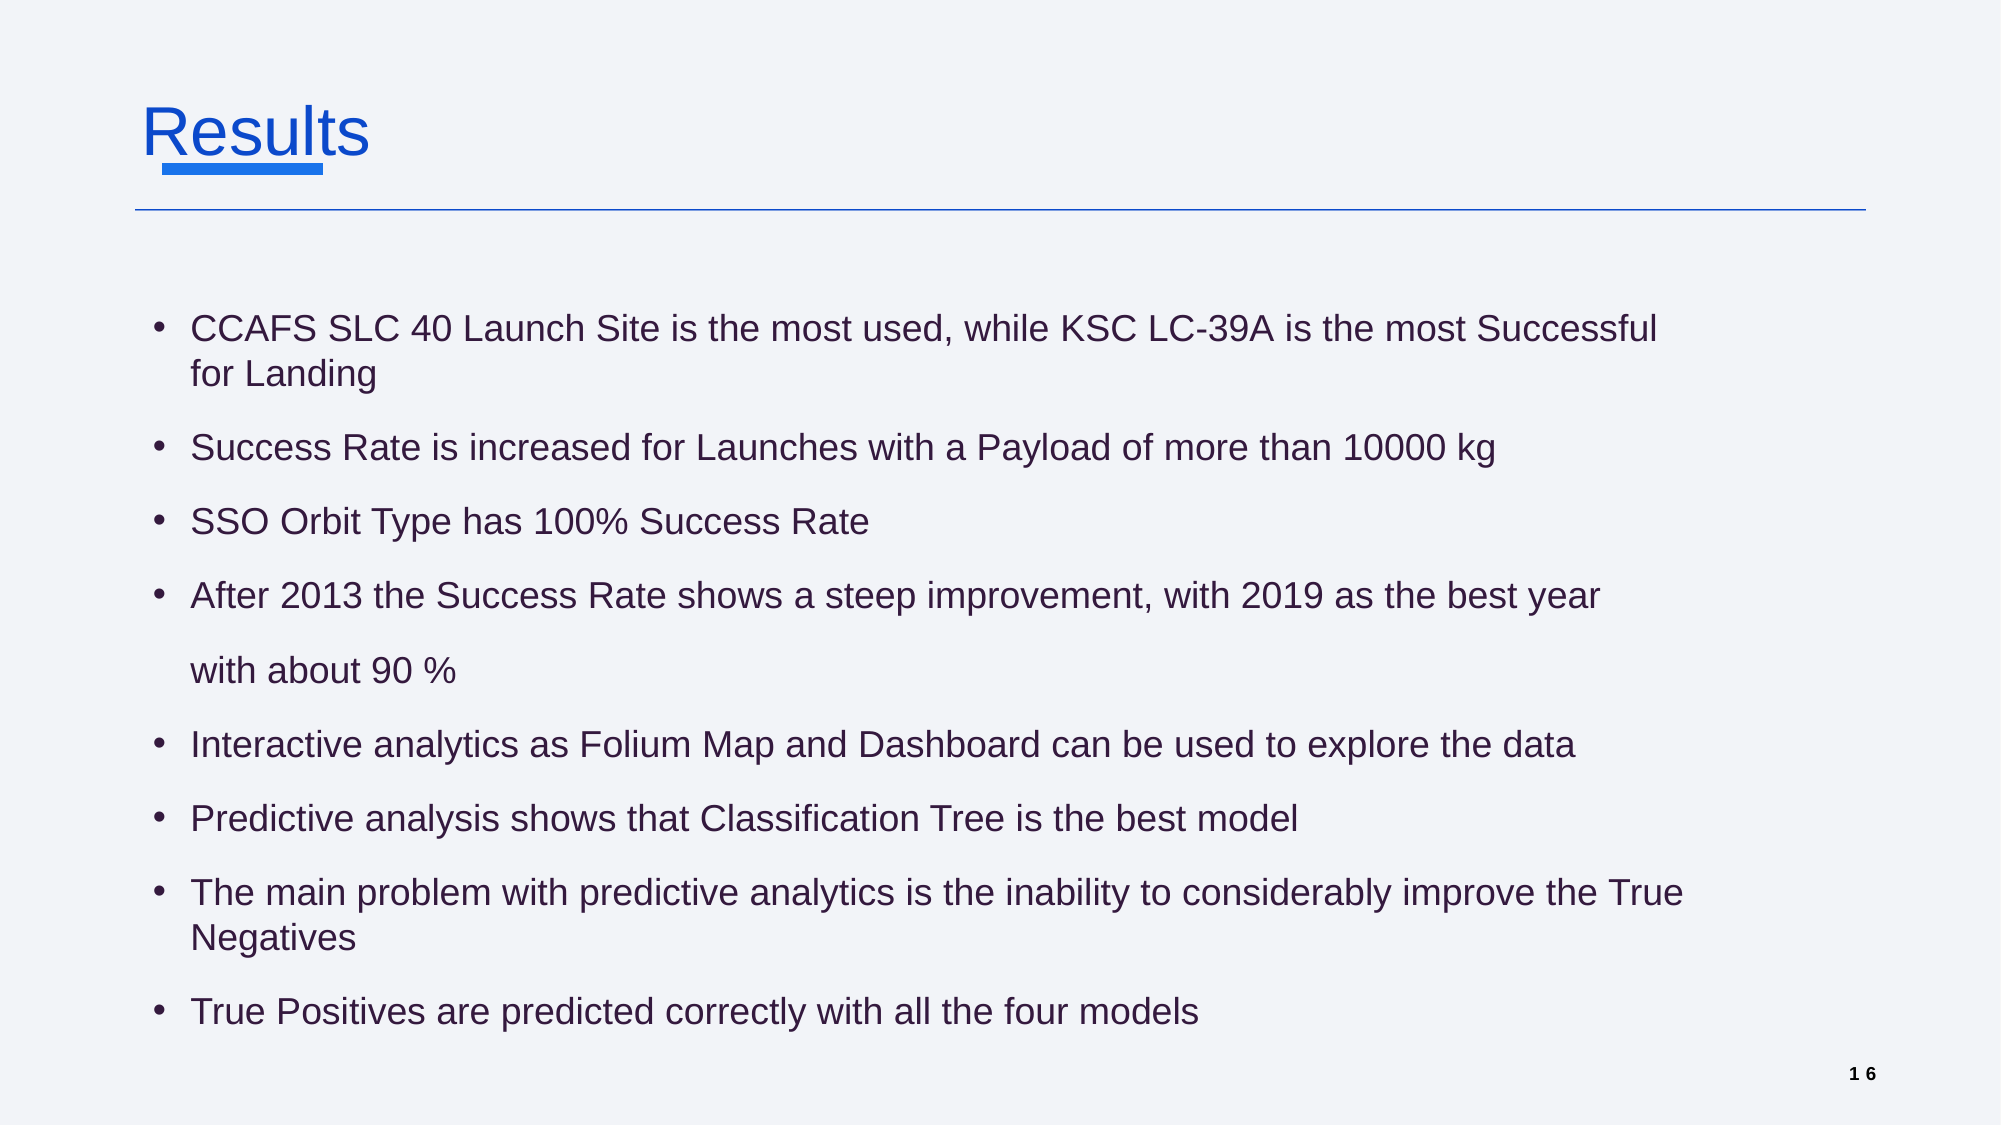

Results
CCAFS SLC 40 Launch Site is the most used, while KSC LC-39A is the most Successful for Landing
Success Rate is increased for Launches with a Payload of more than 10000 kg
SSO Orbit Type has 100% Success Rate
After 2013 the Success Rate shows a steep improvement, with 2019 as the best year
 with about 90 %
Interactive analytics as Folium Map and Dashboard can be used to explore the data
Predictive analysis shows that Classification Tree is the best model
The main problem with predictive analytics is the inability to considerably improve the True Negatives
True Positives are predicted correctly with all the four models

16